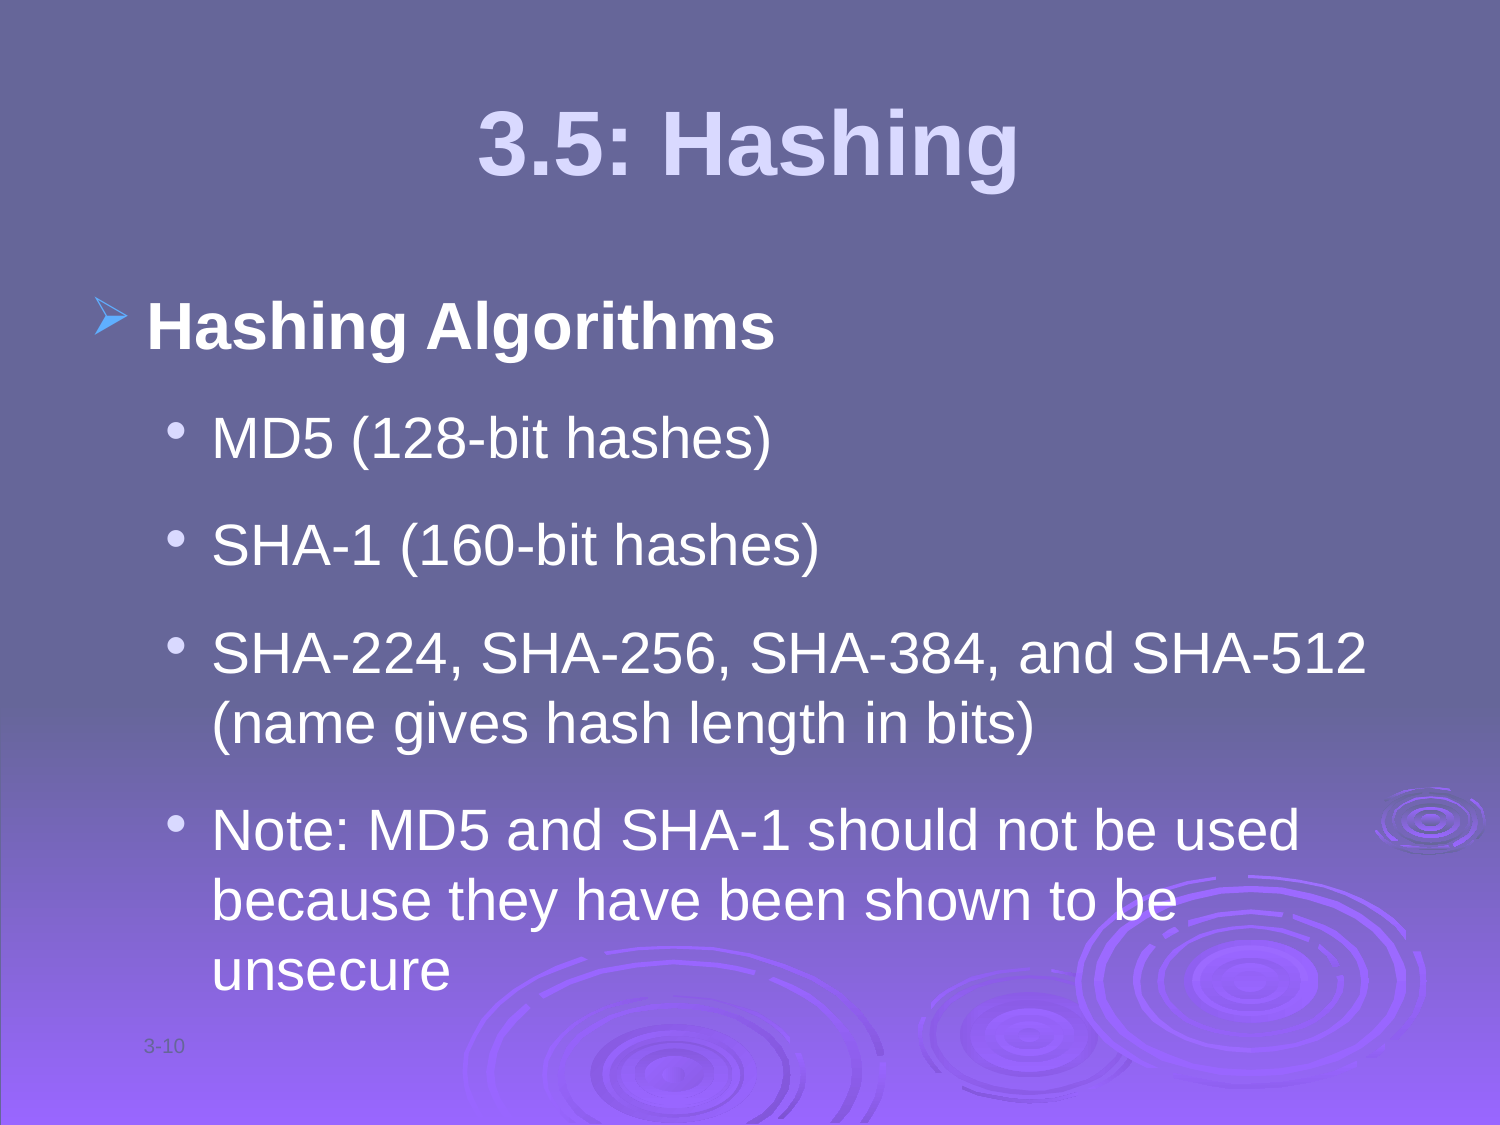

# 3.5: Hashing
Hashing Algorithms
MD5 (128-bit hashes)
SHA-1 (160-bit hashes)
SHA-224, SHA-256, SHA-384, and SHA-512 (name gives hash length in bits)
Note: MD5 and SHA-1 should not be used because they have been shown to be unsecure

3-10